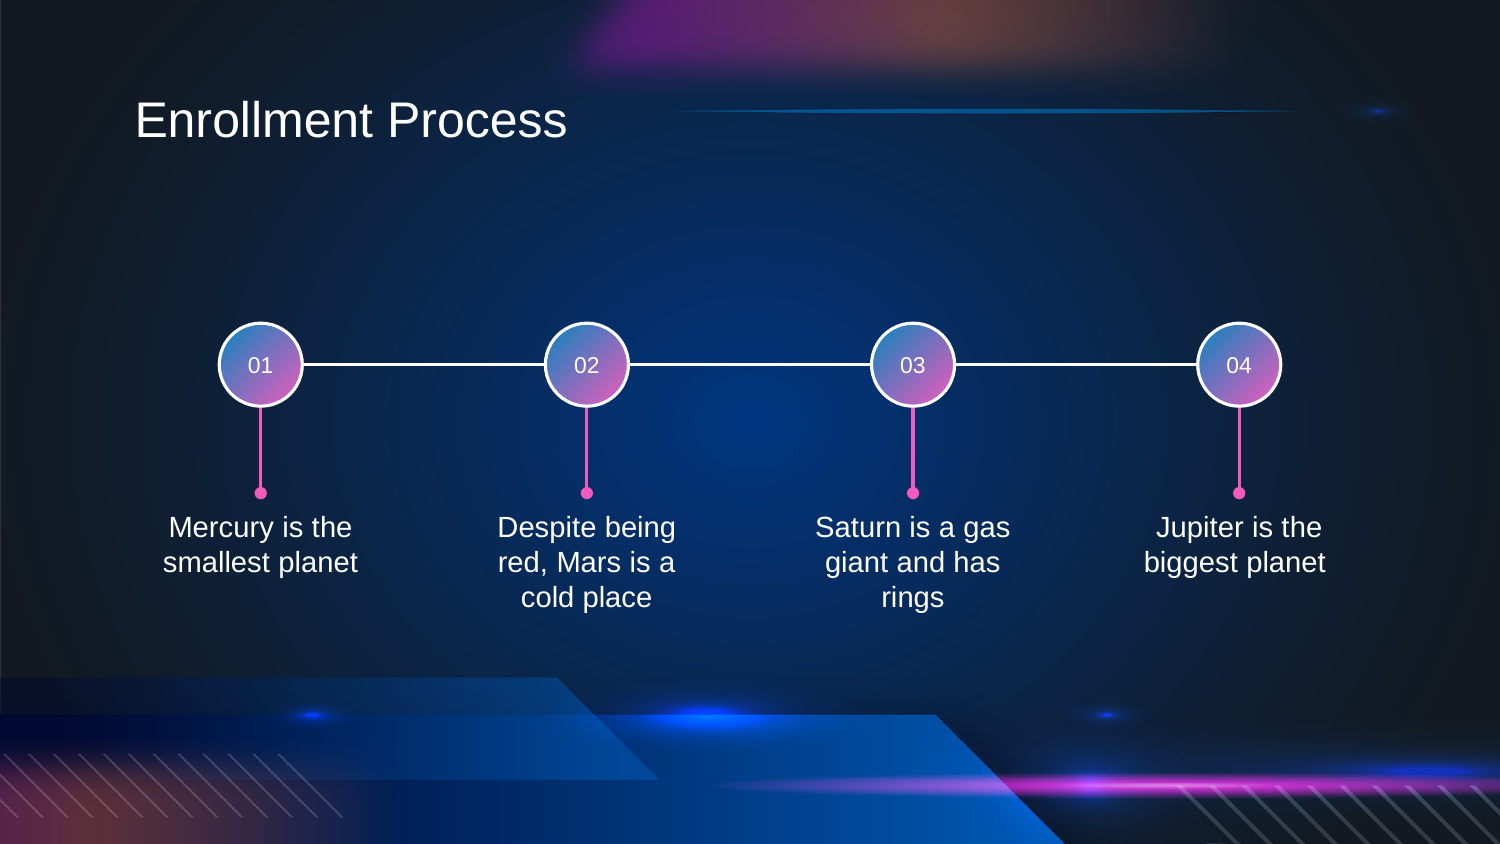

# Enrollment Process
01
02
03
04
Mercury is the smallest planet
Despite being red, Mars is a cold place

Saturn is a gas giant and has rings

Jupiter is the biggest planet